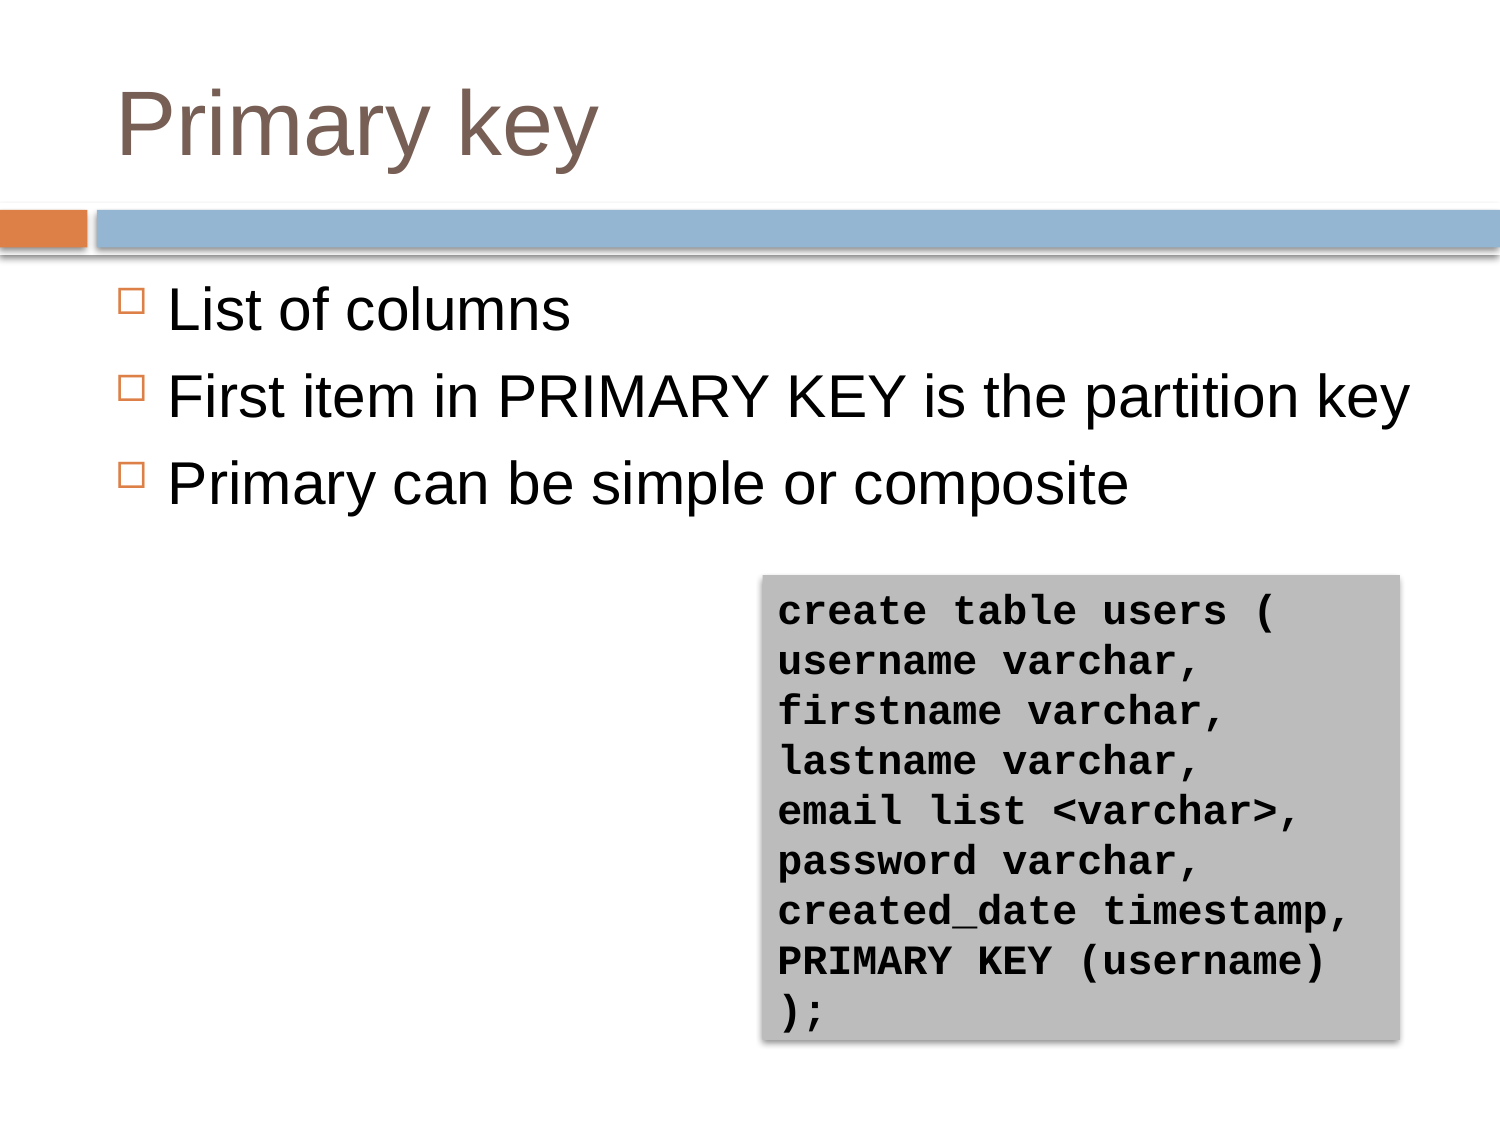

# Primary key
List of columns
First item in PRIMARY KEY is the partition key
Primary can be simple or composite
create table users (
username varchar,
firstname varchar,
lastname varchar,
email list <varchar>,
password varchar,
created_date timestamp,
PRIMARY KEY (username)
);